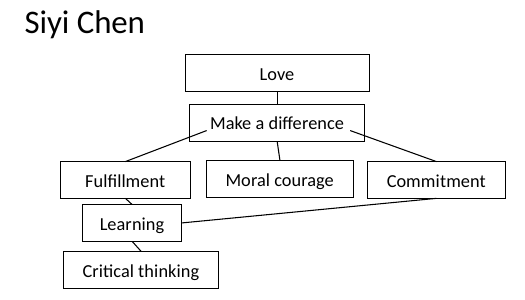

# Siyi Chen
Love
Fulfillment
Commitment
Critical thinking
Make a difference
Moral courage
Learning